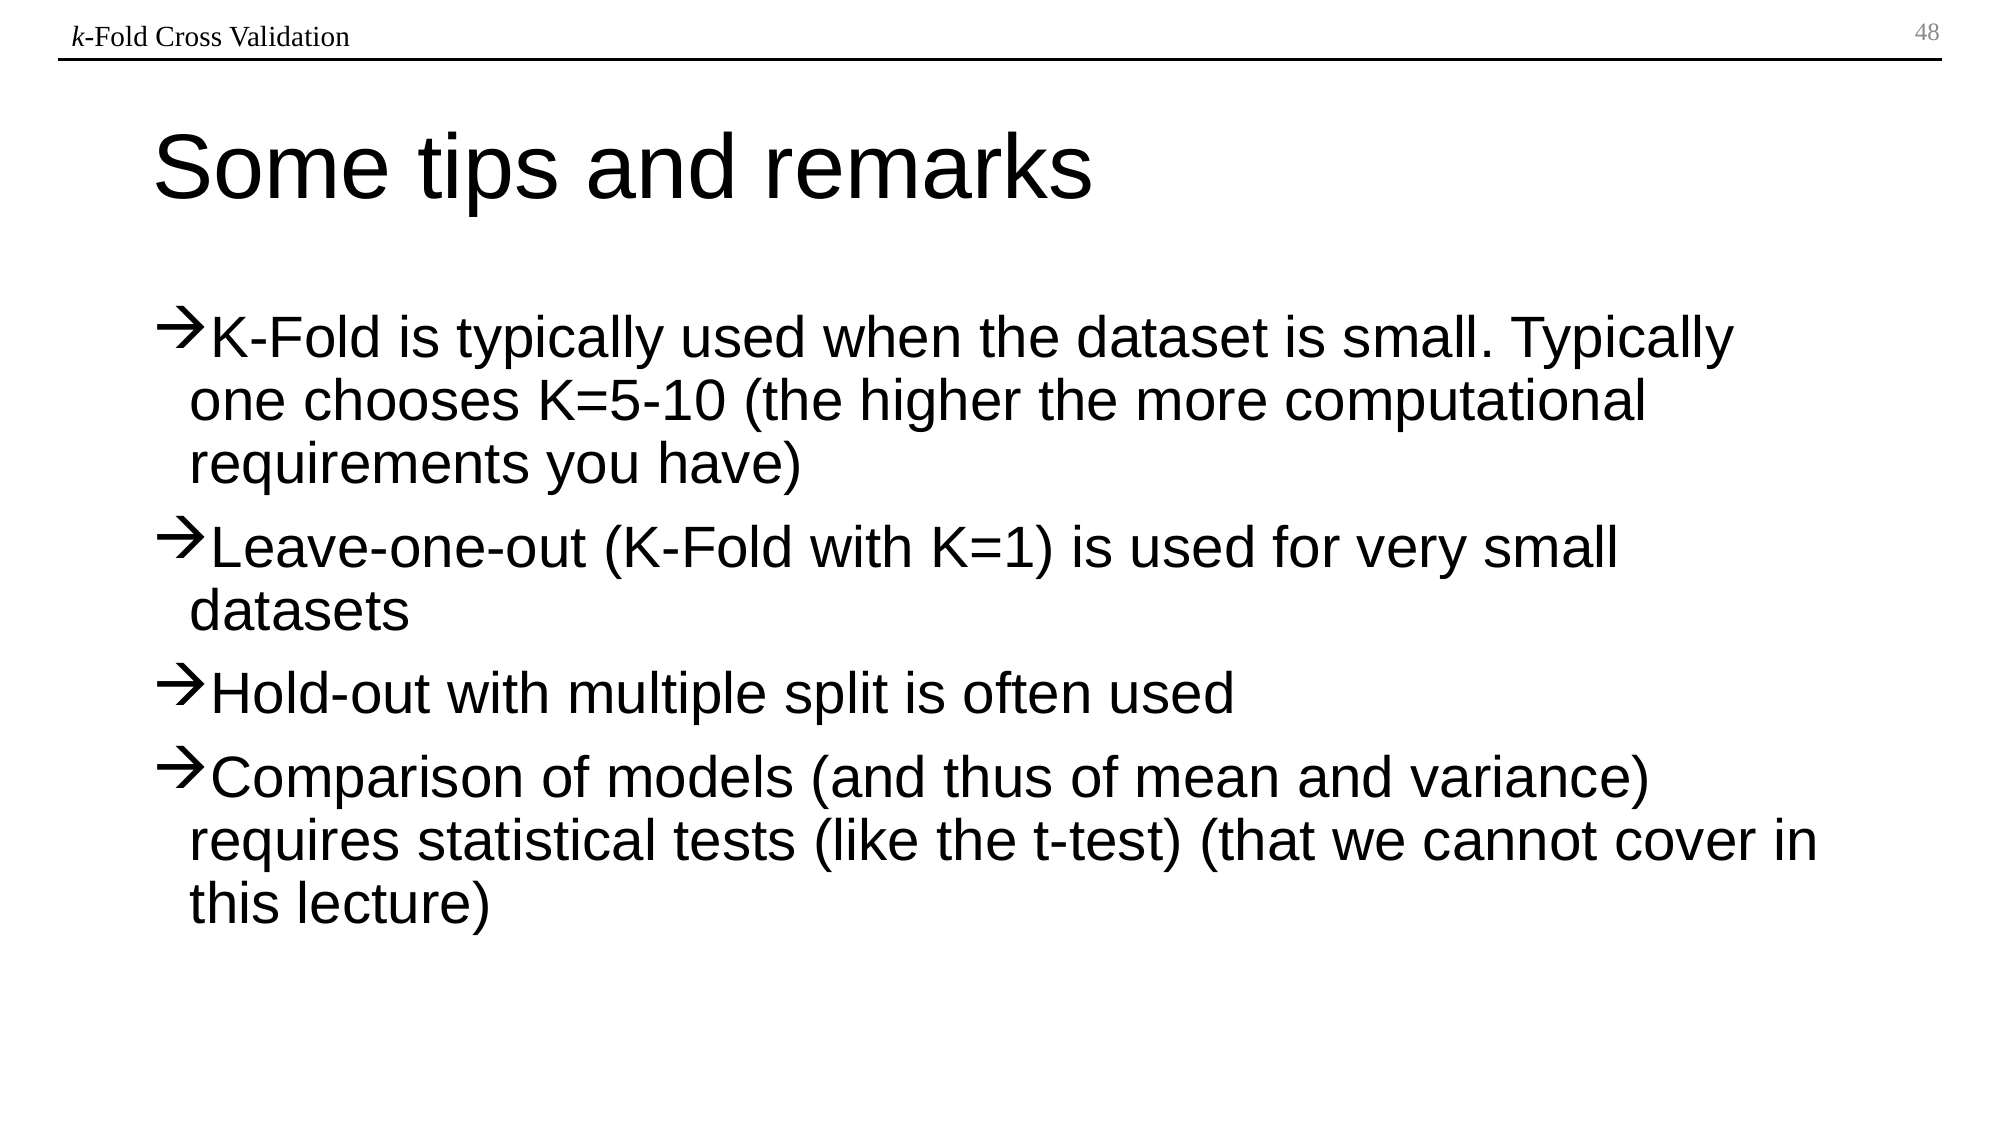

k-Fold Cross Validation
# Some tips and remarks
K-Fold is typically used when the dataset is small. Typically one chooses K=5-10 (the higher the more computational requirements you have)
Leave-one-out (K-Fold with K=1) is used for very small datasets
Hold-out with multiple split is often used
Comparison of models (and thus of mean and variance) requires statistical tests (like the t-test) (that we cannot cover in this lecture)